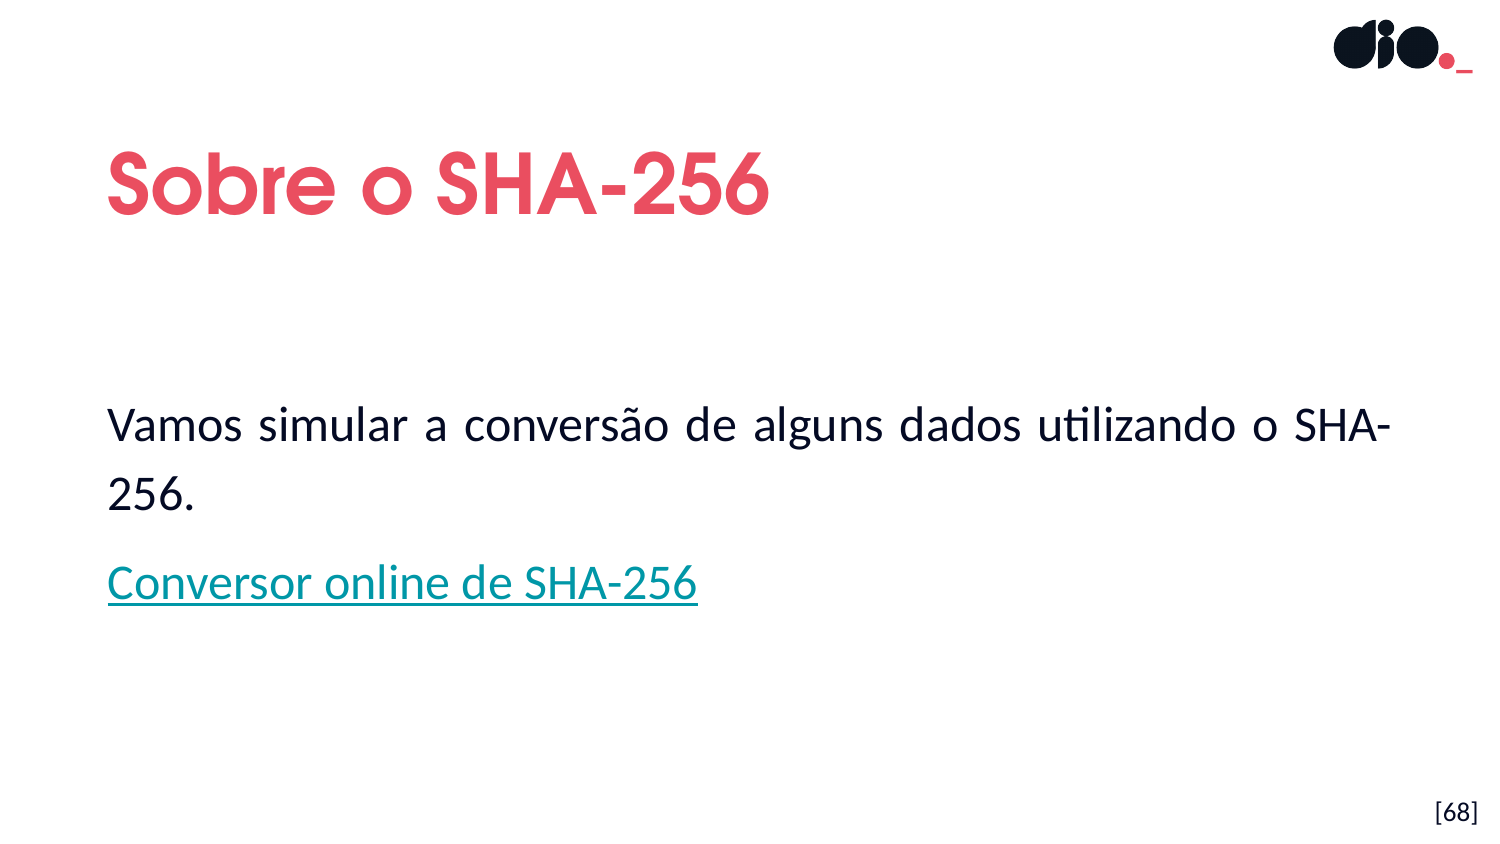

Sobre o SHA-256
Vamos simular a conversão de alguns dados utilizando o SHA-256.
Conversor online de SHA-256
[68]